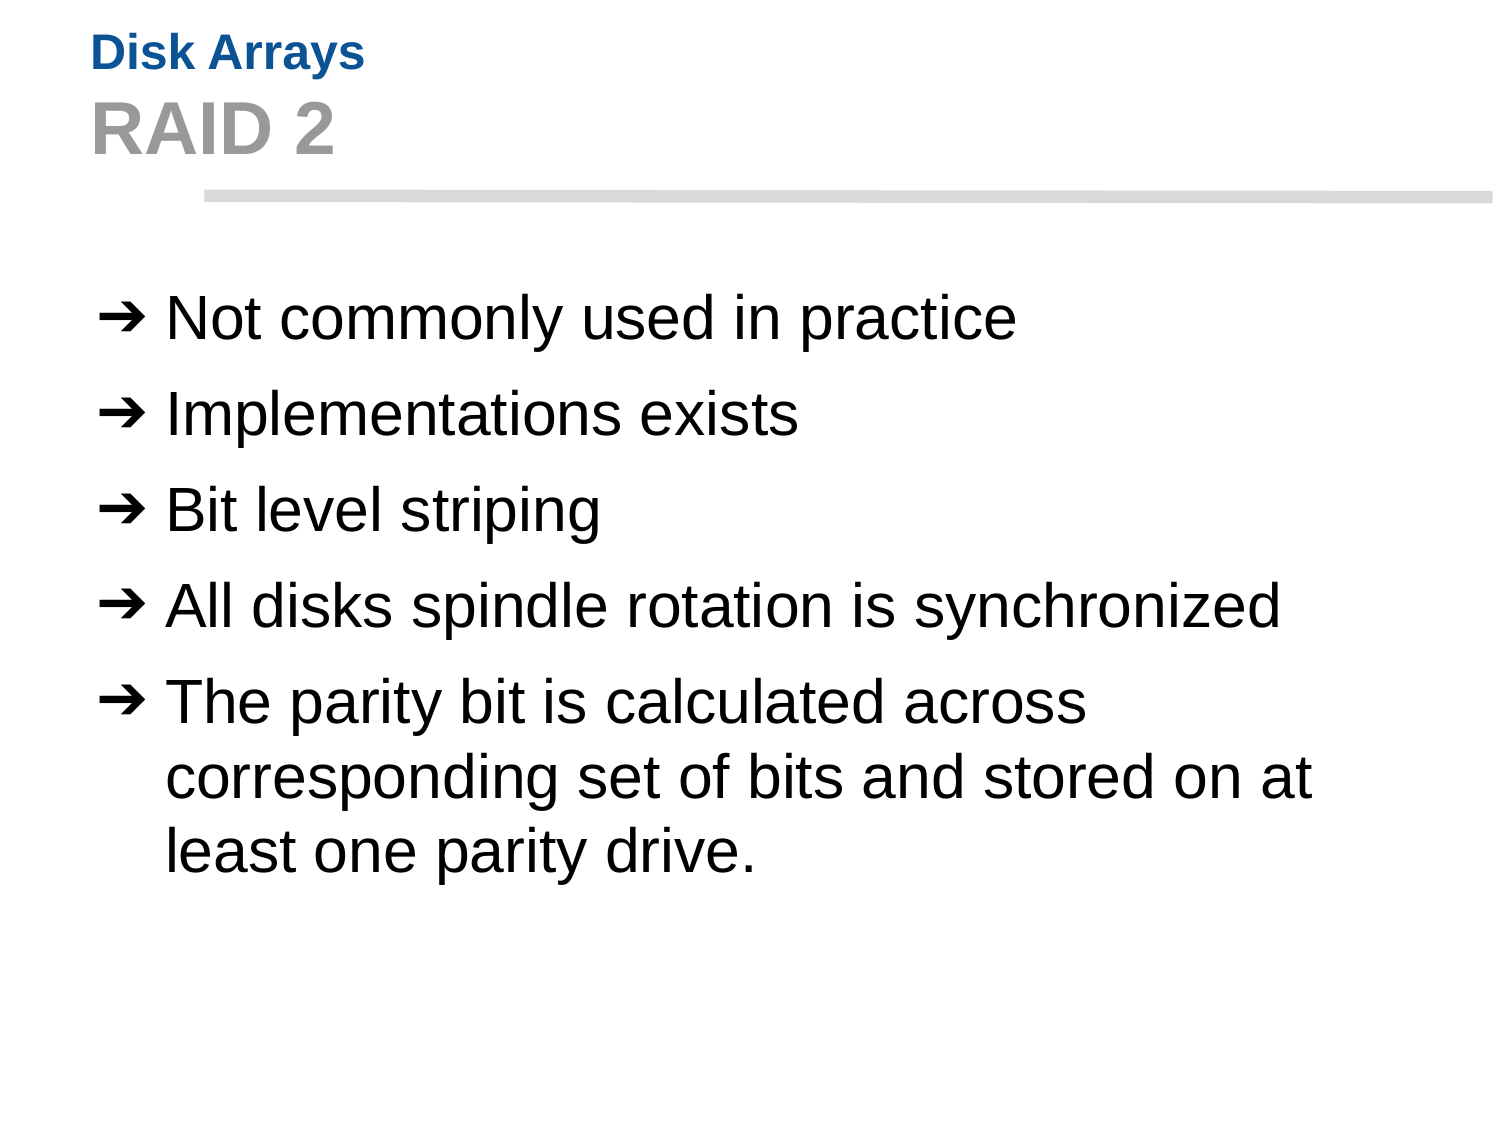

# Disk Arrays RAID 2
Not commonly used in practice
Implementations exists
Bit level striping
All disks spindle rotation is synchronized
The parity bit is calculated across corresponding set of bits and stored on at least one parity drive.